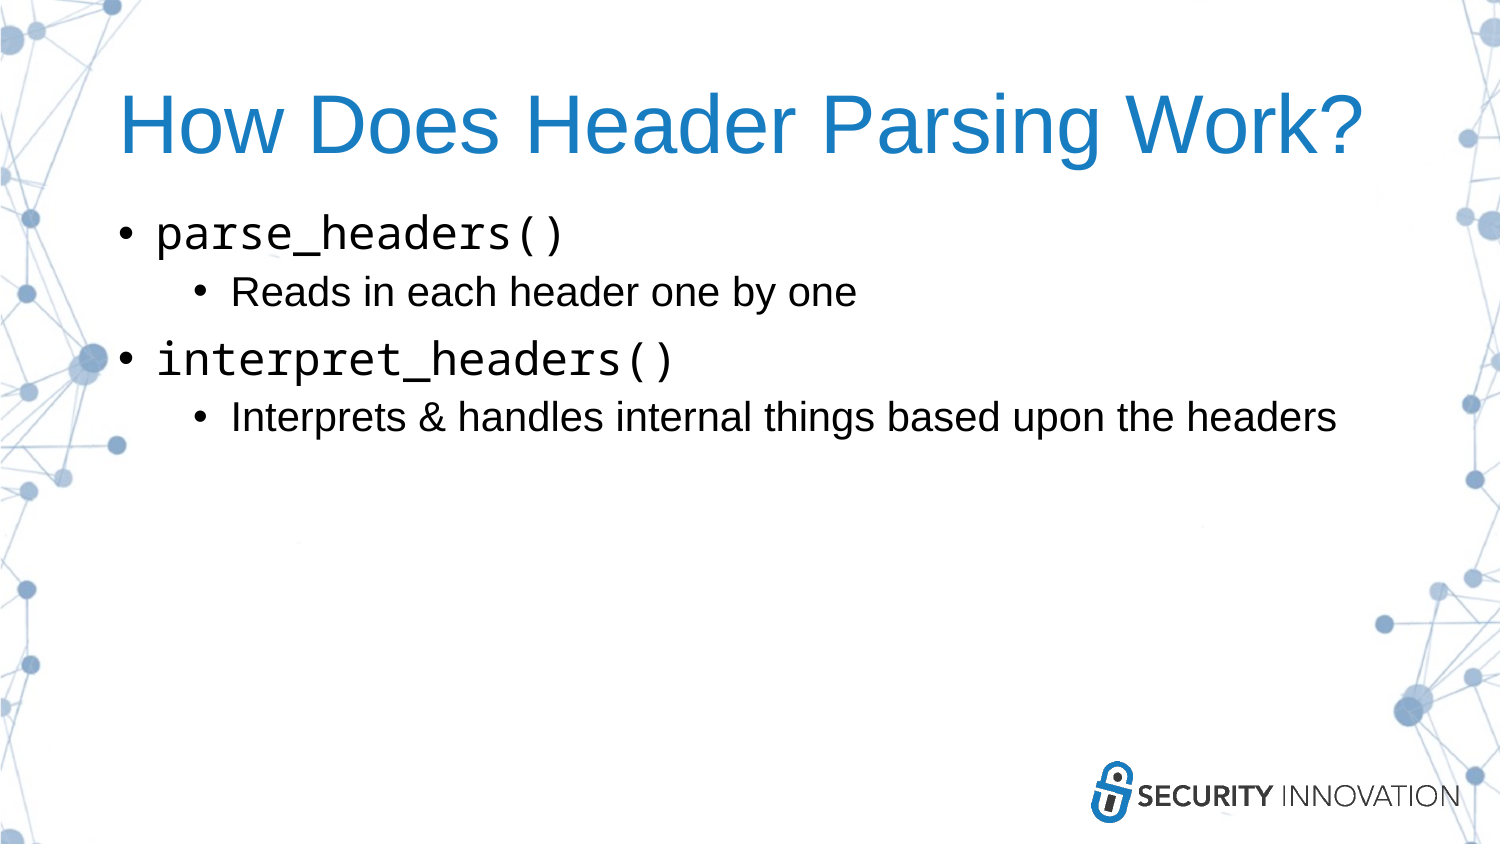

# How Does Header Parsing Work?
parse_headers()
Reads in each header one by one
interpret_headers()
Interprets & handles internal things based upon the headers